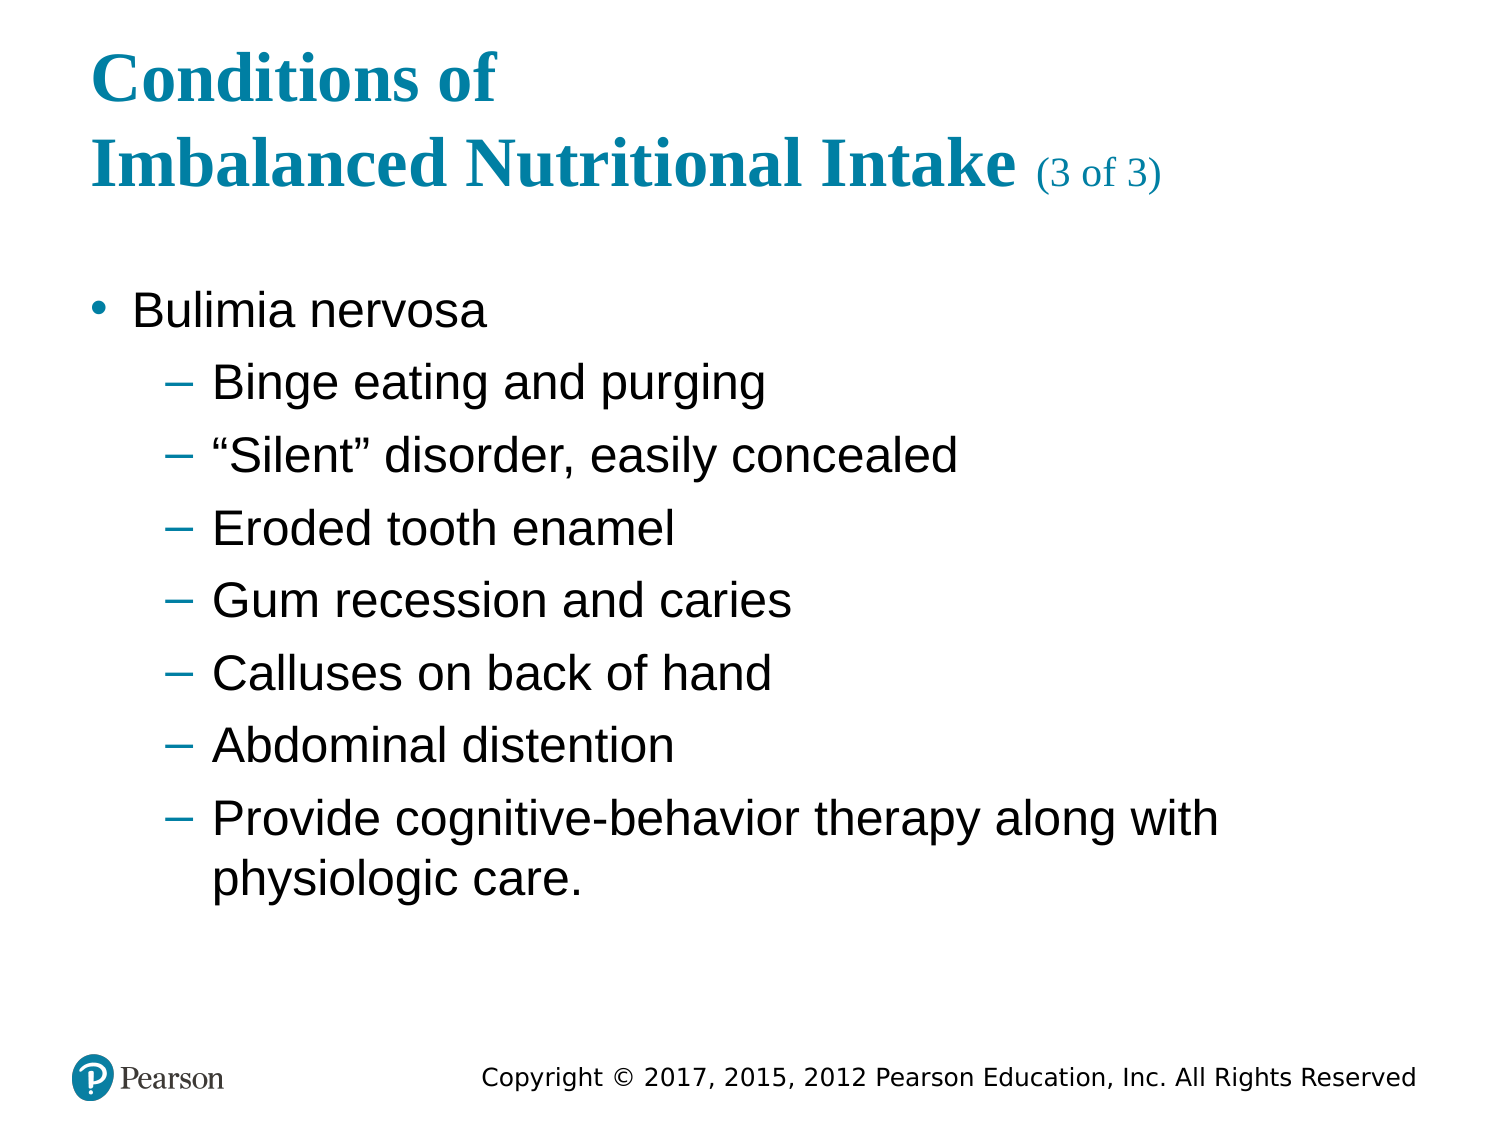

# Conditions of Imbalanced Nutritional Intake (3 of 3)
Bulimia nervosa
Binge eating and purging
“Silent” disorder, easily concealed
Eroded tooth enamel
Gum recession and caries
Calluses on back of hand
Abdominal distention
Provide cognitive-behavior therapy along with physiologic care.